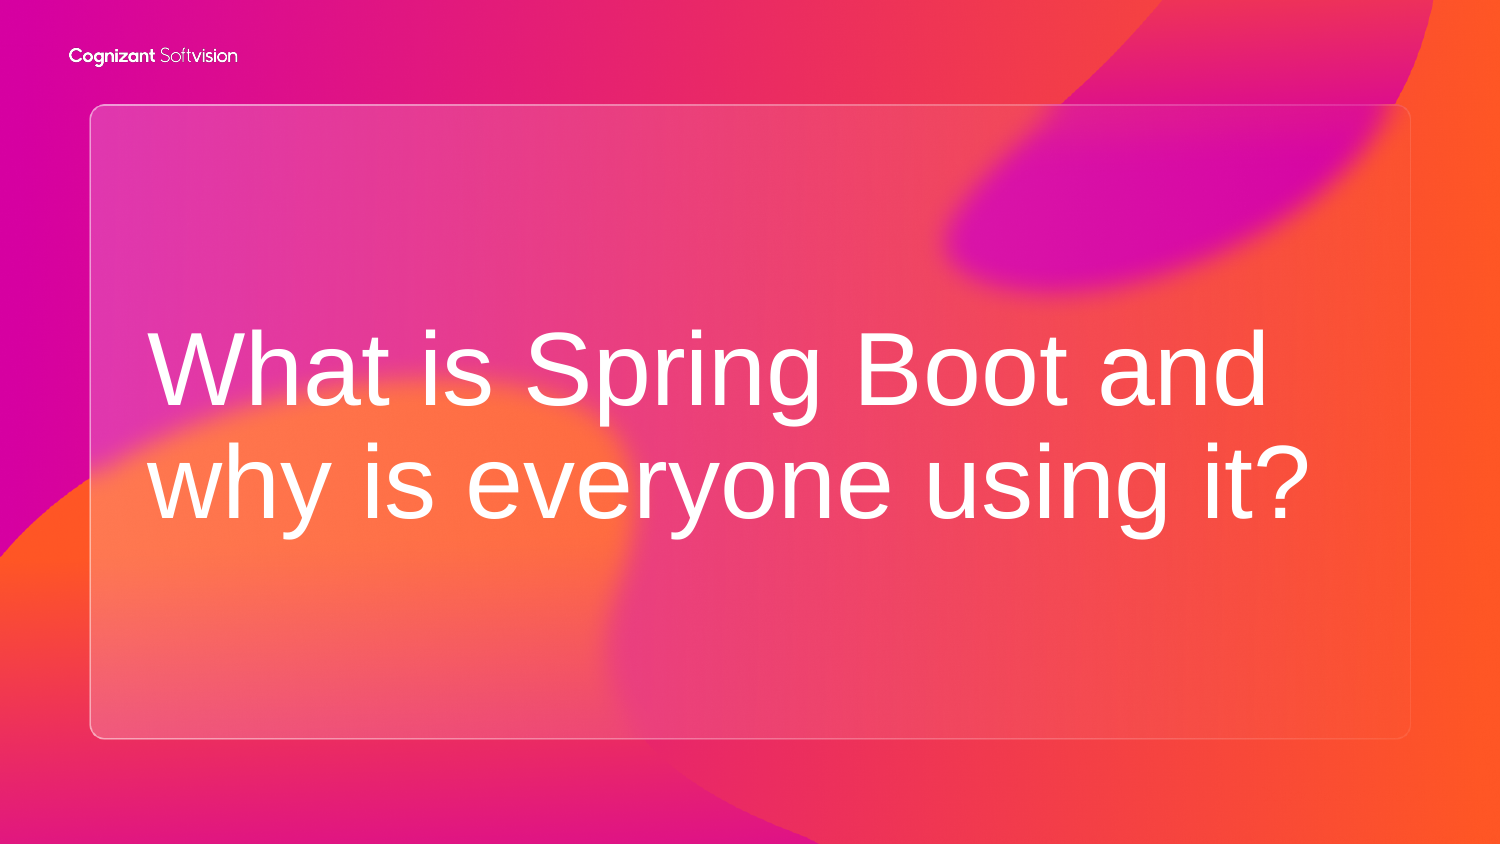

# What is Spring Boot and why is everyone using it?